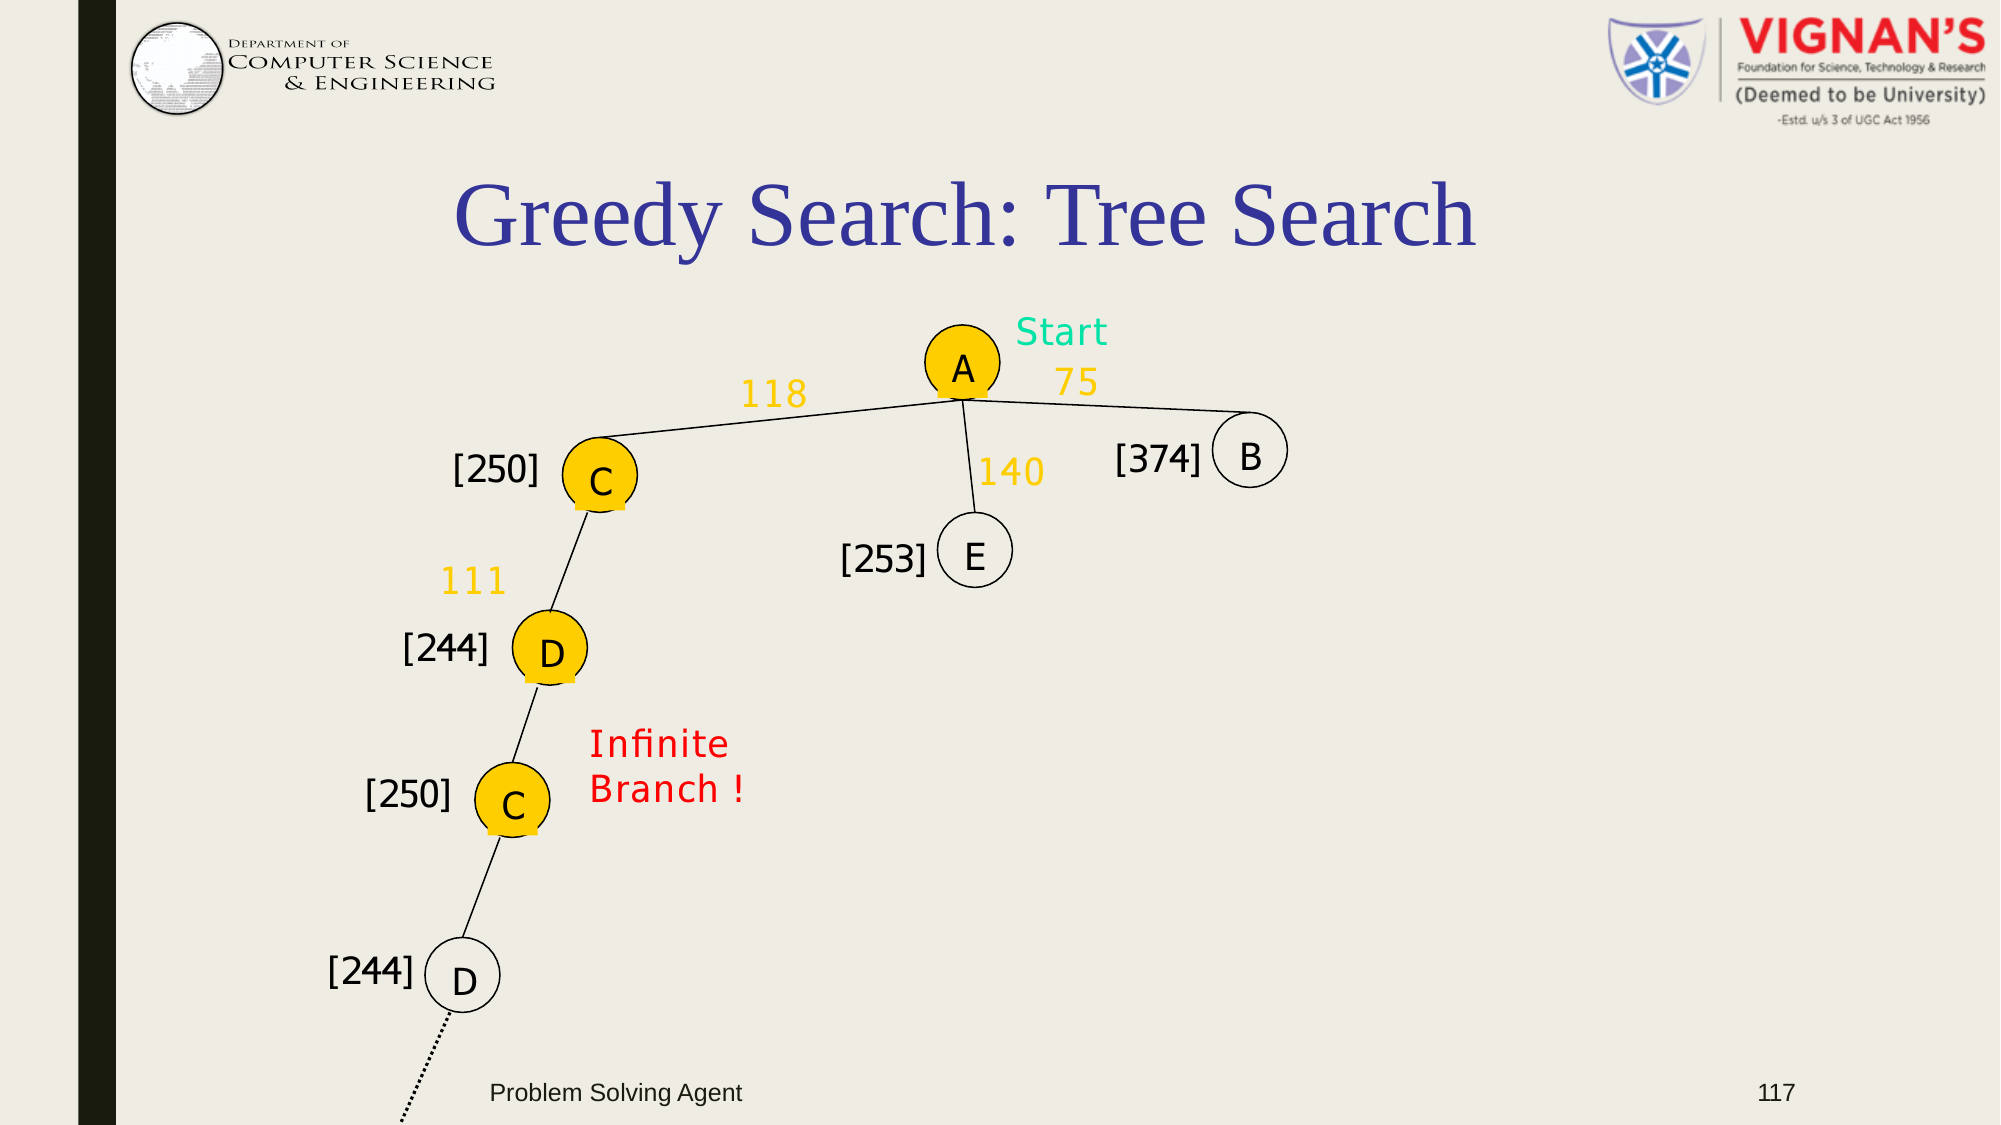

# Greedy Search: Tree	Search
Start
75

A
118

B
[374]

[250]
140
C

E
[253]
111
[244]

D

Infinite Branch !

[250]
C

[244]
D
Problem Solving Agent
117